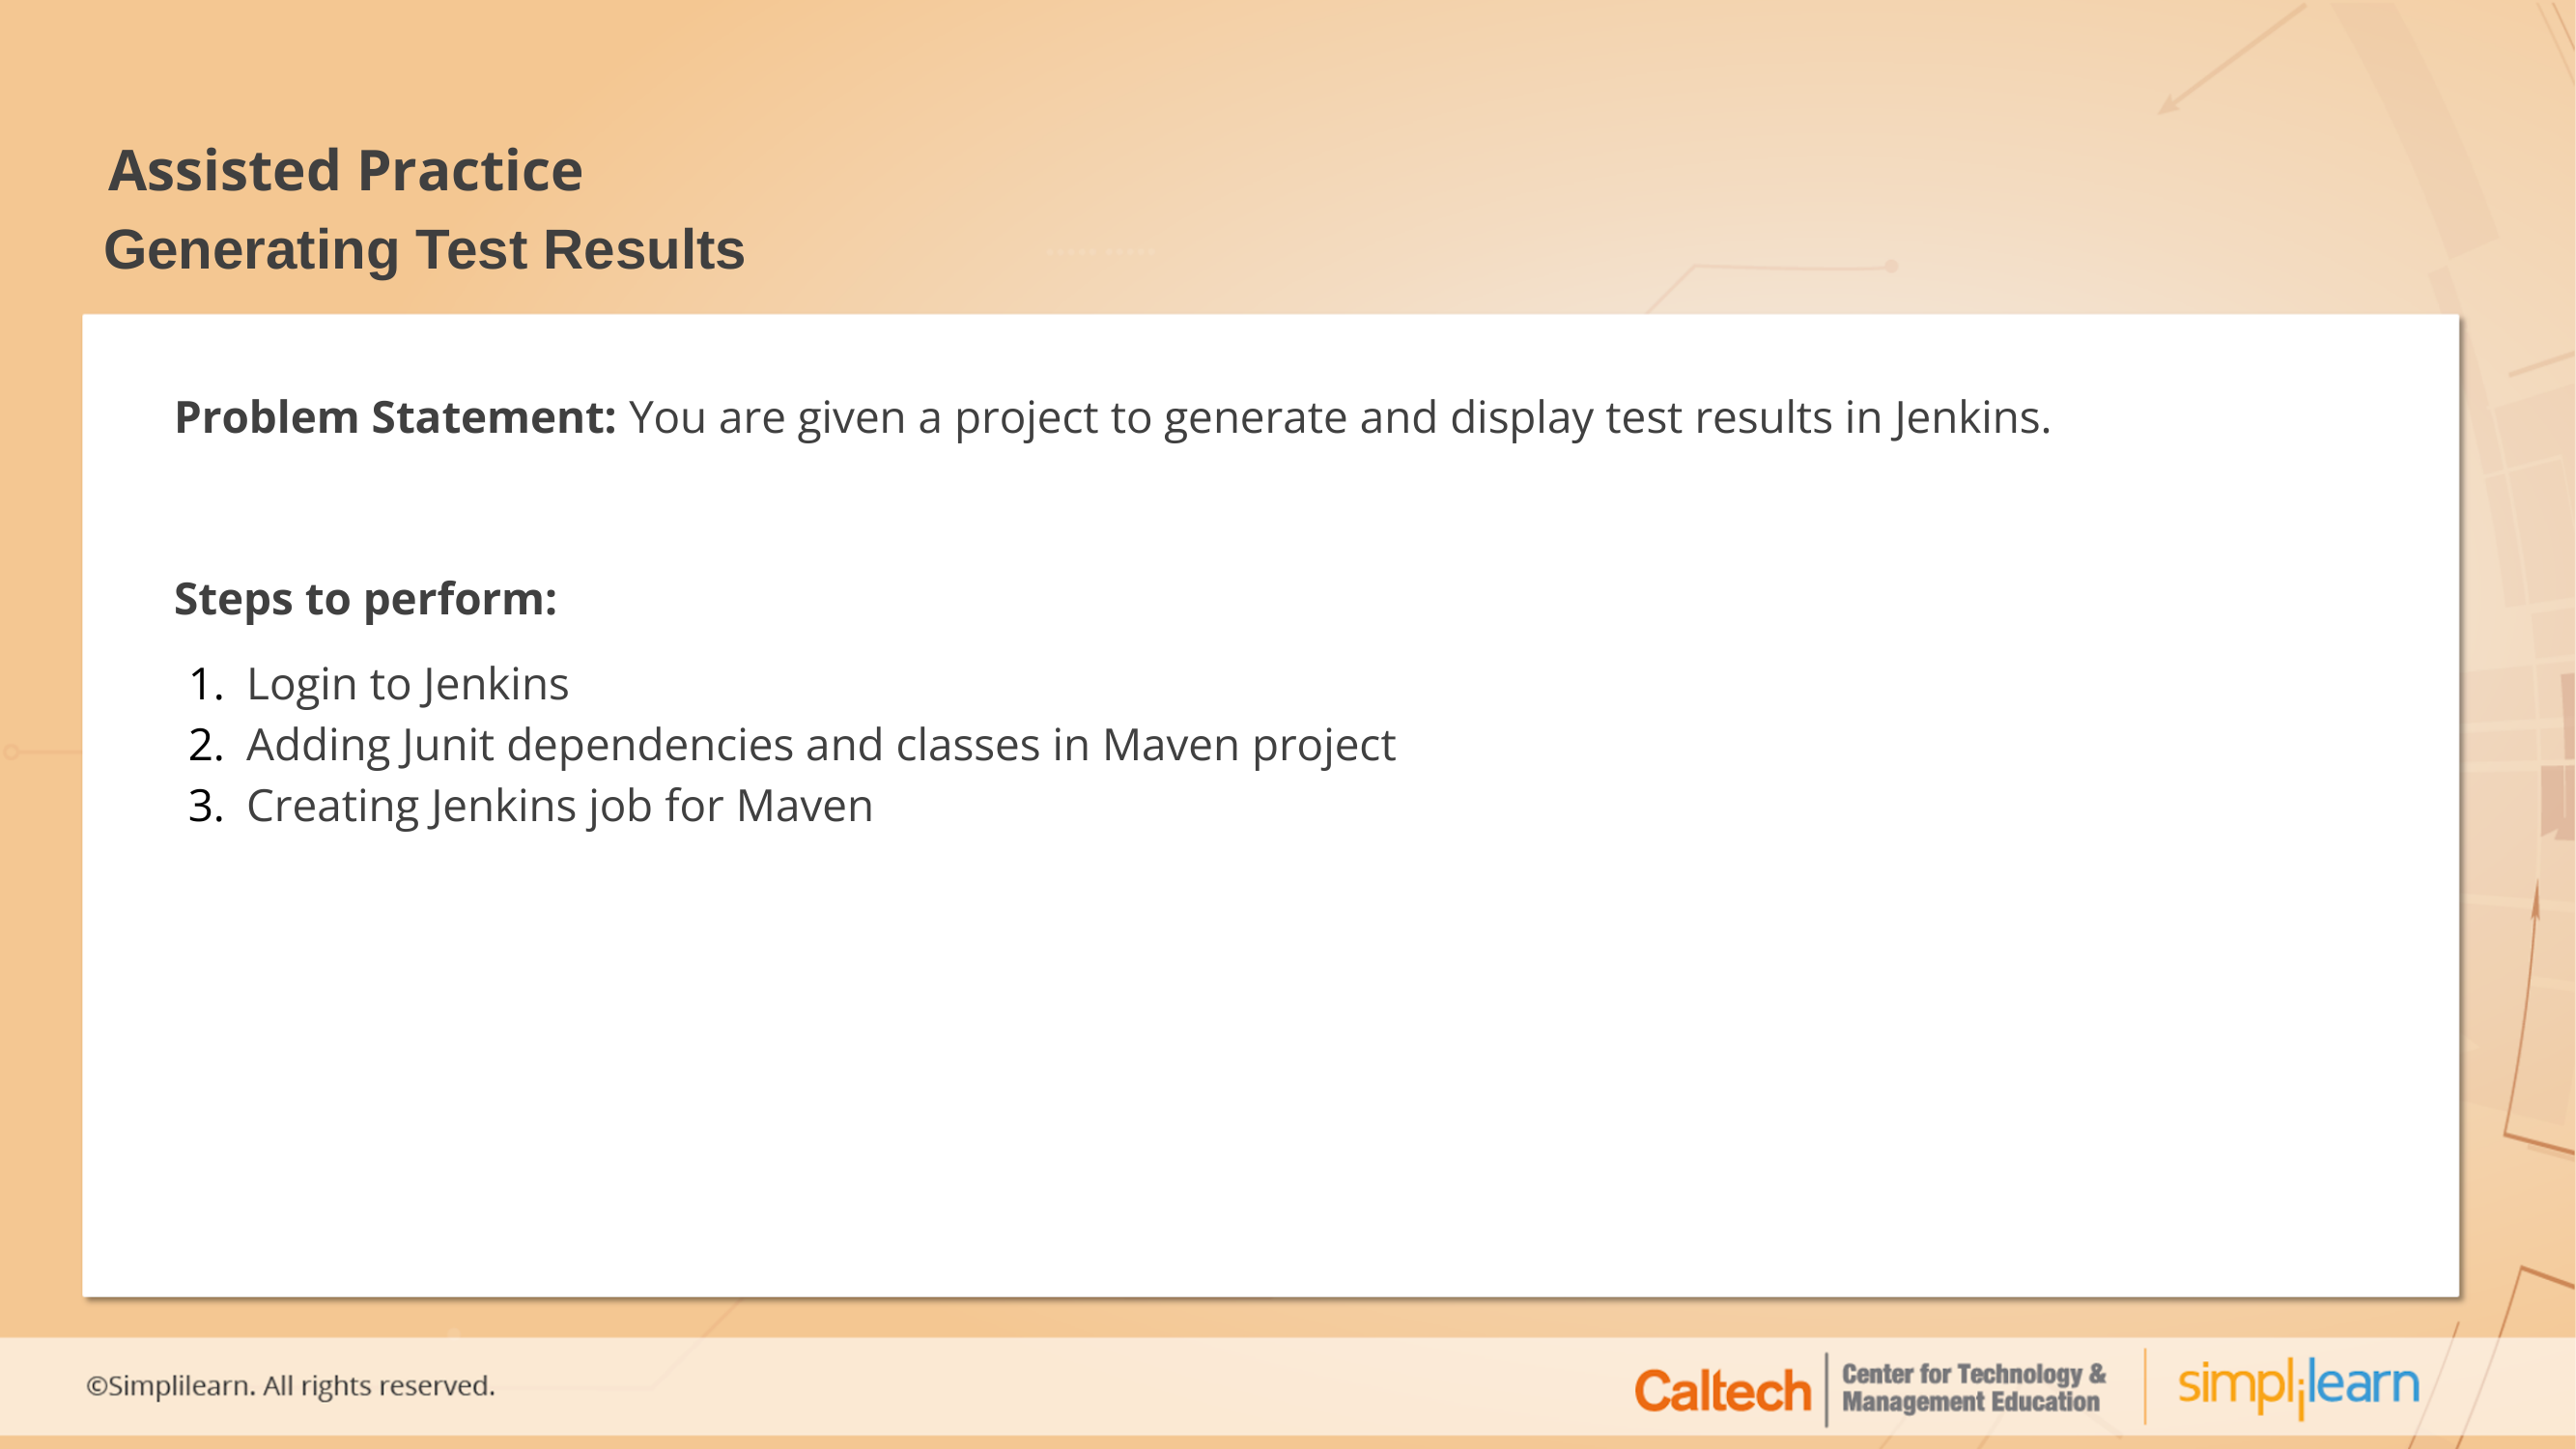

# Generating Test Results
Problem Statement: You are given a project to generate and display test results in Jenkins.

Steps to perform:
Login to Jenkins
Adding Junit dependencies and classes in Maven project
Creating Jenkins job for Maven